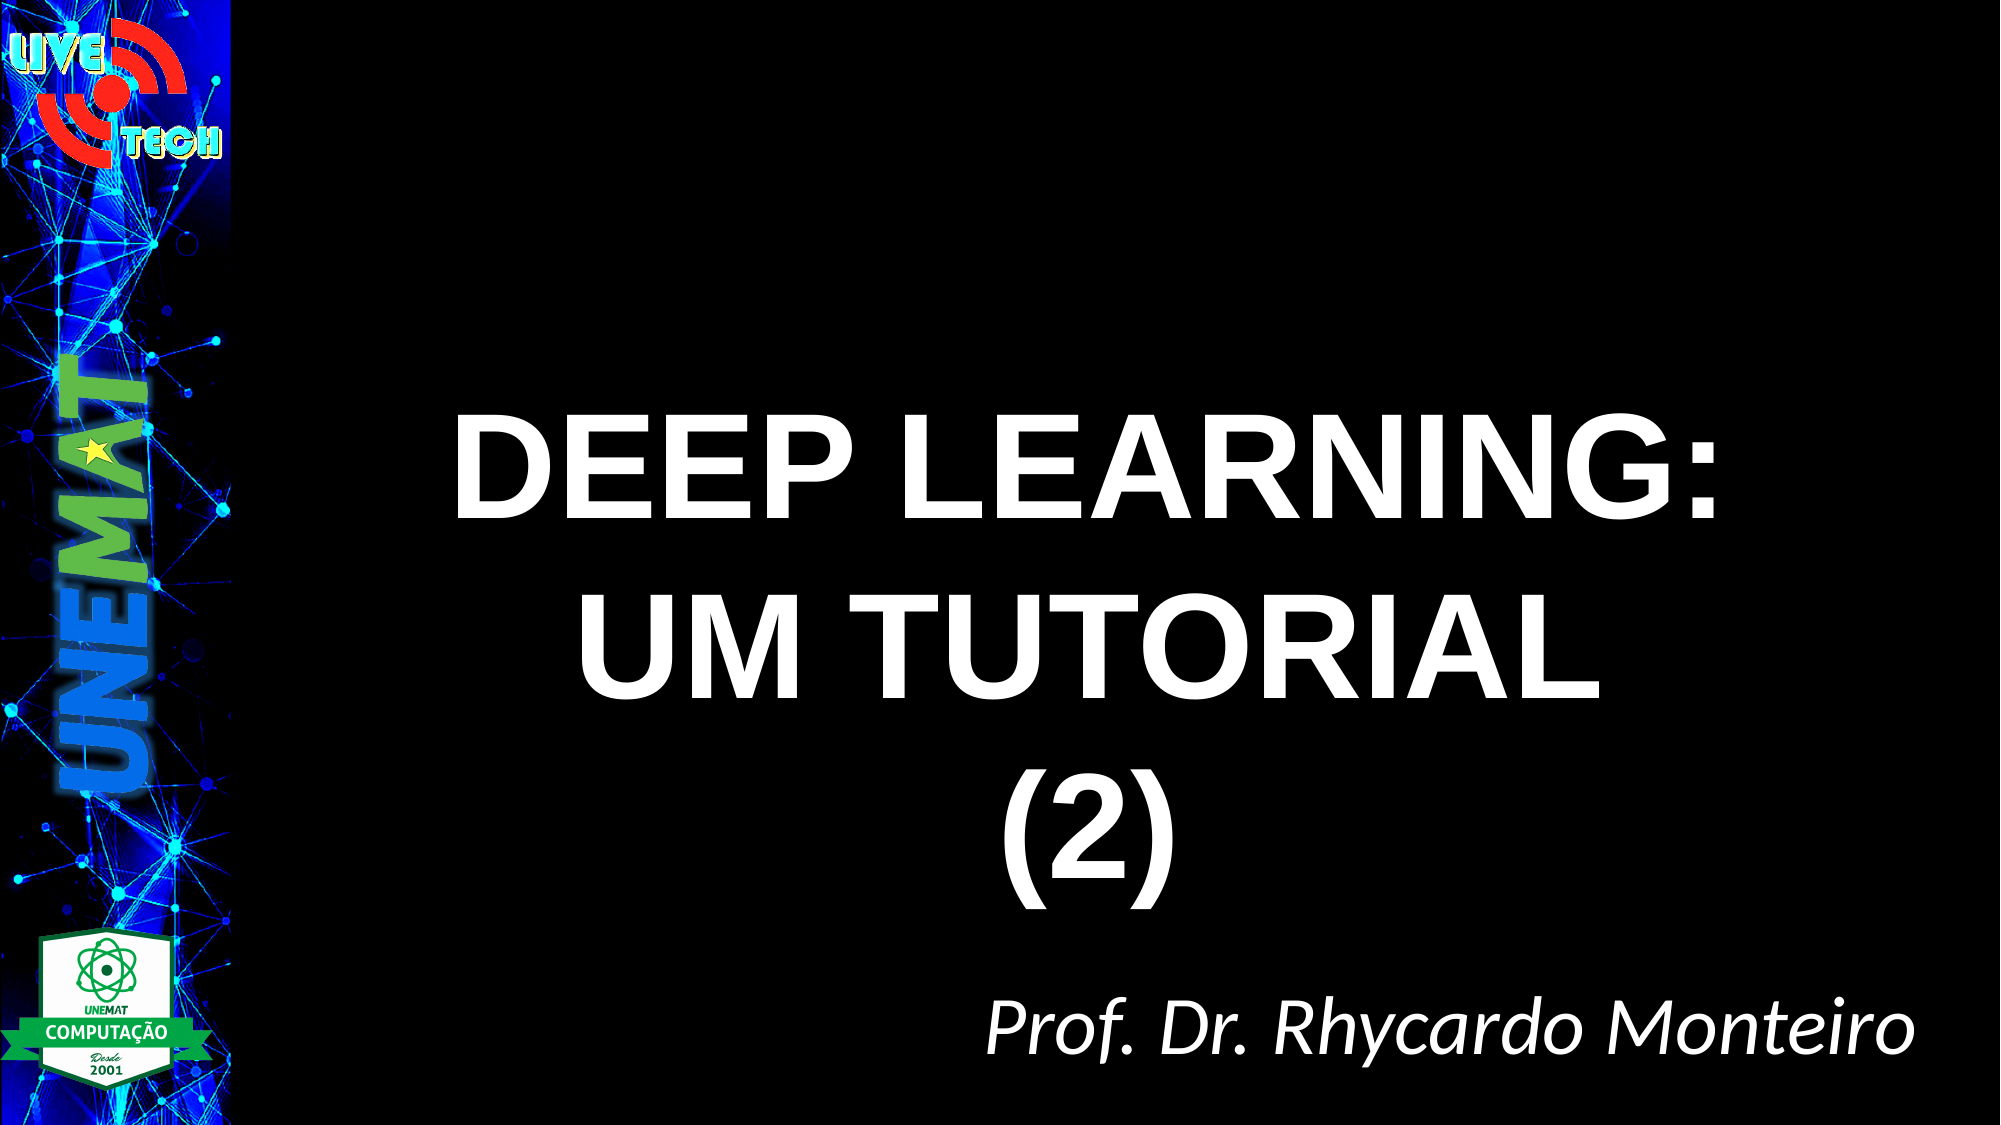

DEEP LEARNING:
UM TUTORIAL
(2)
Prof. Dr. Rhycardo Monteiro